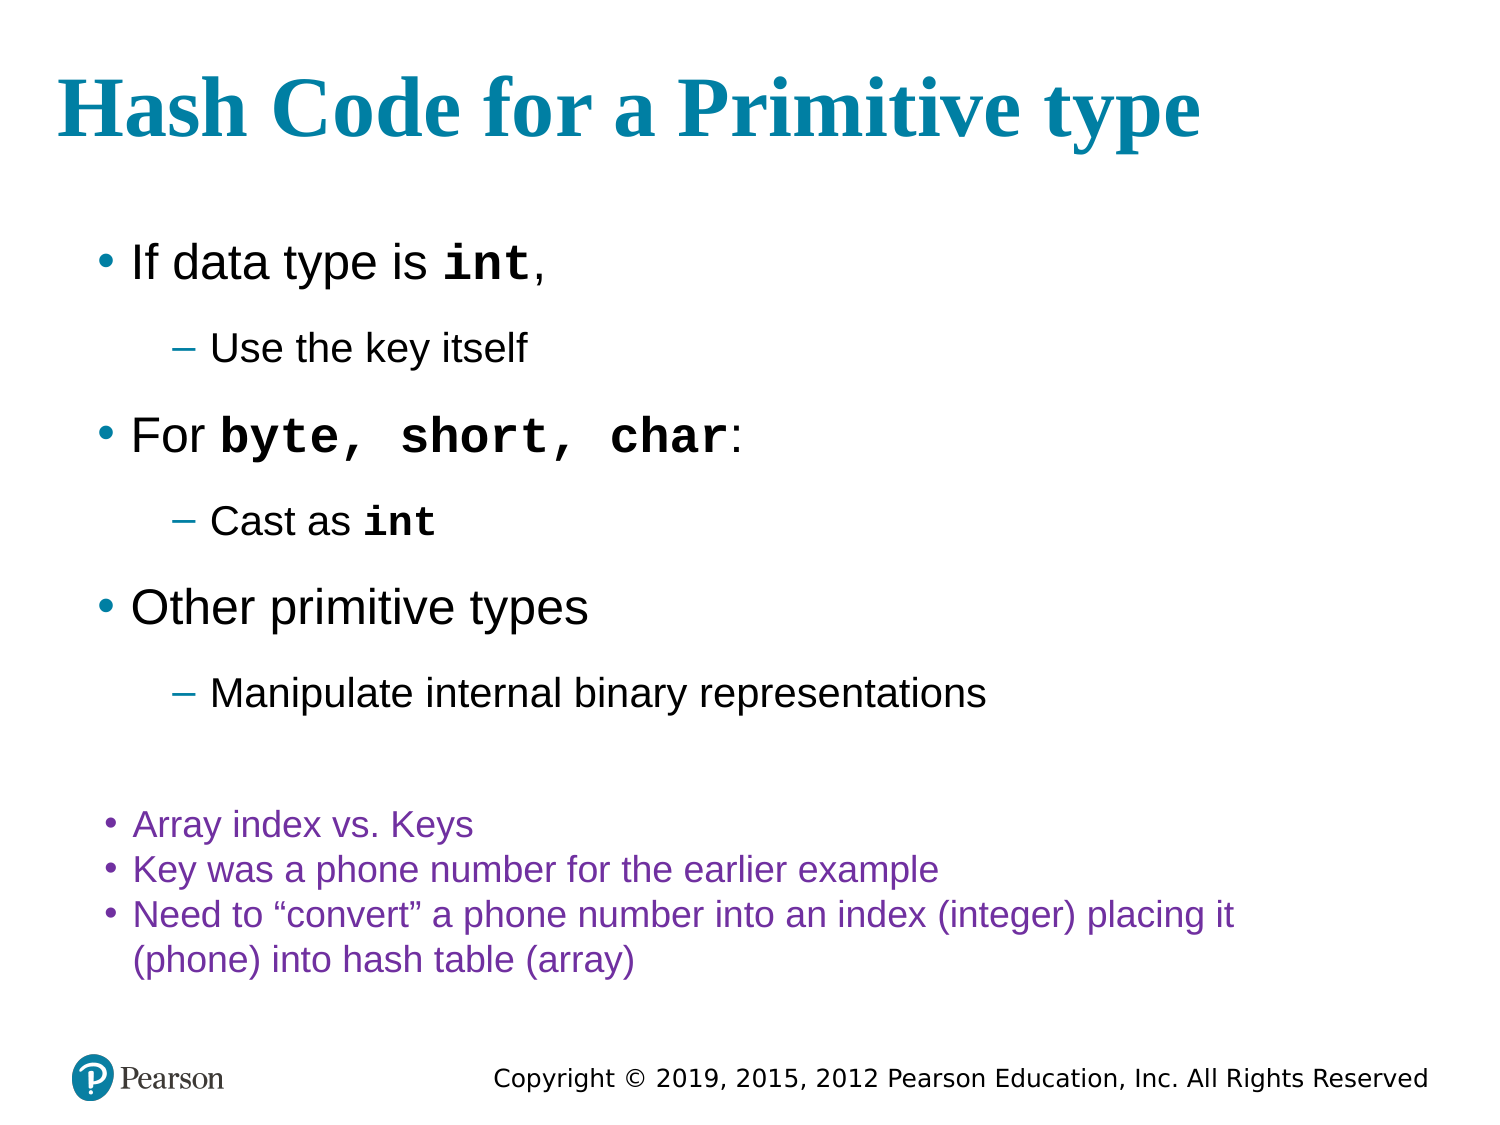

# Hash Code for a Primitive type
If data type is int,
Use the key itself
For byte, short, char:
Cast as int
Other primitive types
Manipulate internal binary representations
Array index vs. Keys
Key was a phone number for the earlier example
Need to “convert” a phone number into an index (integer) placing it (phone) into hash table (array)